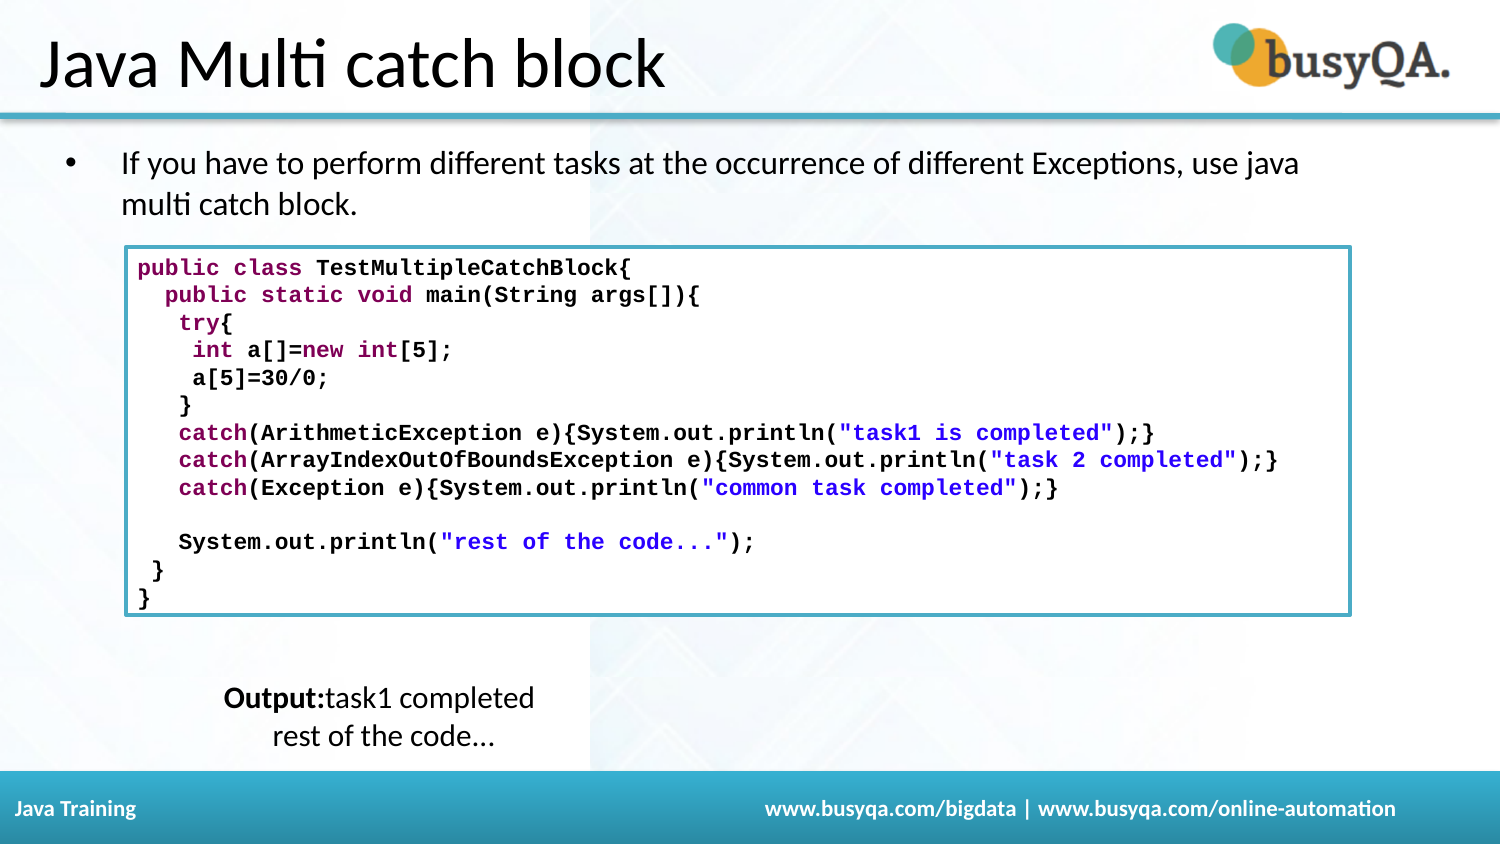

# Java Multi catch block
If you have to perform different tasks at the occurrence of different Exceptions, use java multi catch block.

public class TestMultipleCatchBlock{
  public static void main(String args[]){
   try{
    int a[]=new int[5];
    a[5]=30/0;
   }
   catch(ArithmeticException e){System.out.println("task1 is completed");}
   catch(ArrayIndexOutOfBoundsException e){System.out.println("task 2 completed");}
   catch(Exception e){System.out.println("common task completed");}

   System.out.println("rest of the code...");
 }
}
Output:task1 completed
       rest of the code...
102